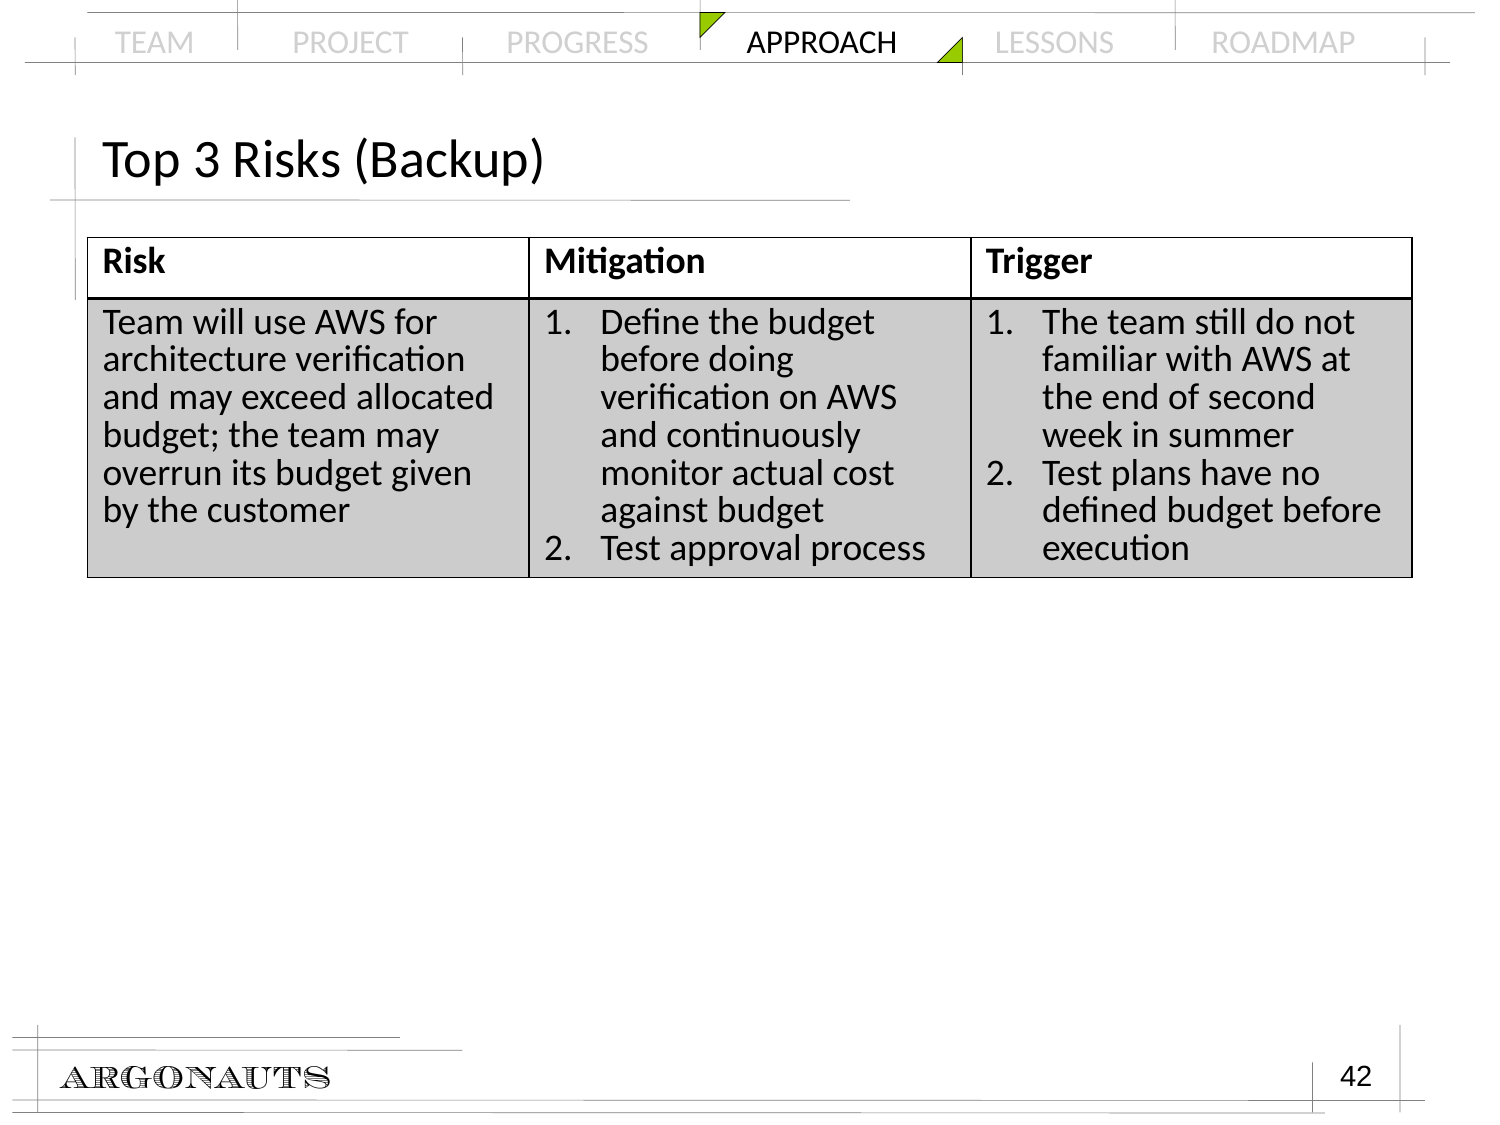

# Top 3 Risks (Backup)
| Risk | Mitigation | Trigger |
| --- | --- | --- |
| Team will use AWS for architecture verification and may exceed allocated budget; the team may overrun its budget given by the customer | Define the budget before doing verification on AWS and continuously monitor actual cost against budget Test approval process | The team still do not familiar with AWS at the end of second week in summer Test plans have no defined budget before execution |

42